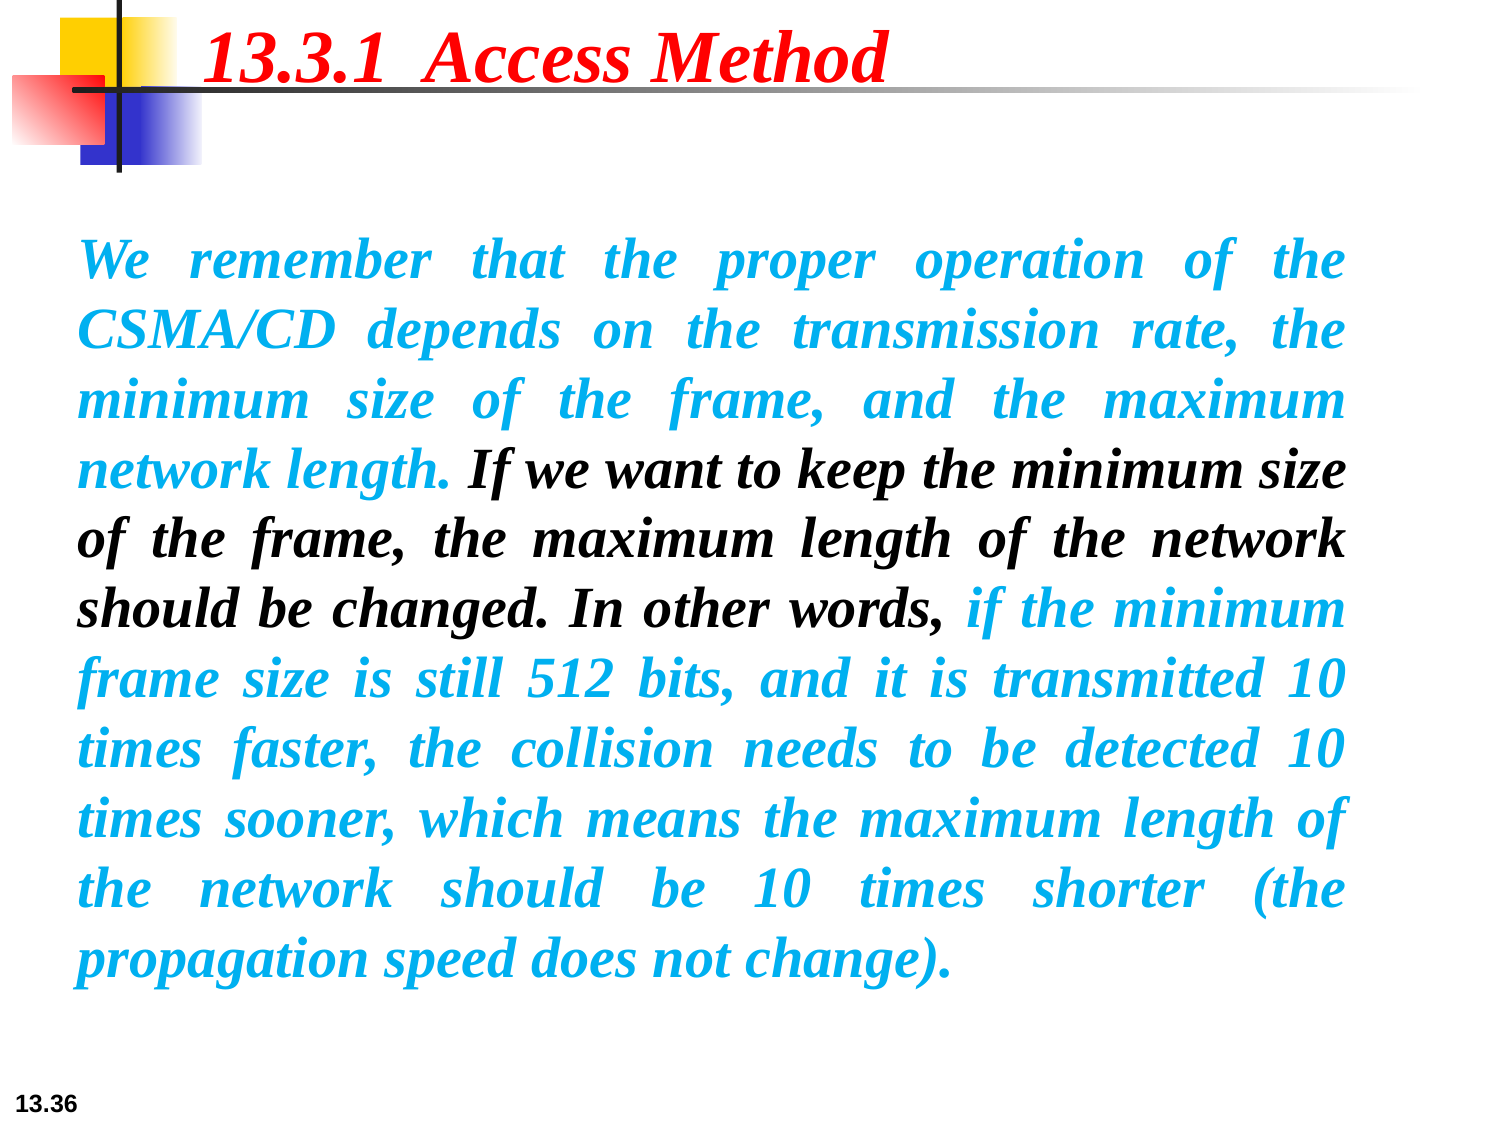

13.3.1  Access Method

We remember that the proper operation of the CSMA/CD depends on the transmission rate, the minimum size of the frame, and the maximum network length. If we want to keep the minimum size of the frame, the maximum length of the network should be changed. In other words, if the minimum frame size is still 512 bits, and it is transmitted 10 times faster, the collision needs to be detected 10 times sooner, which means the maximum length of the network should be 10 times shorter (the propagation speed does not change).
13.36